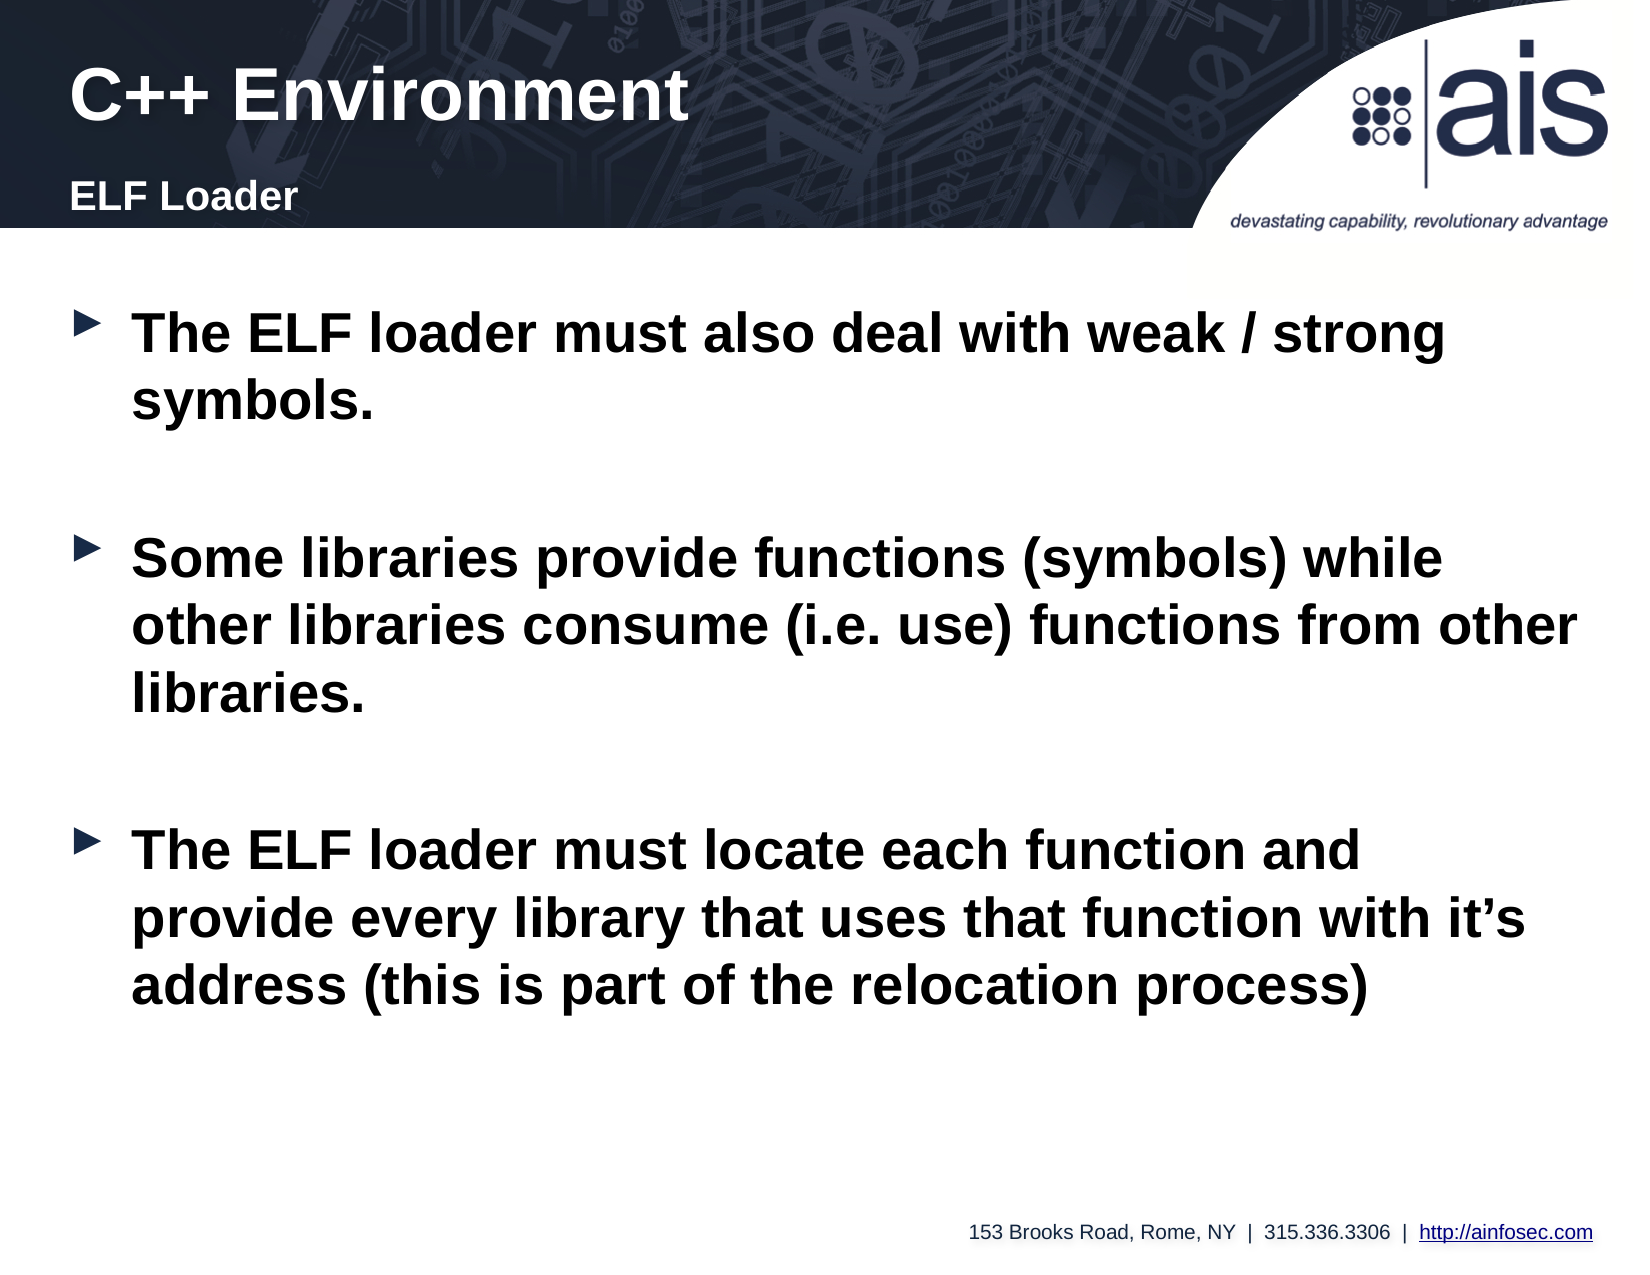

C++ Environment
ELF Loader
The ELF loader must also deal with weak / strong symbols.

Some libraries provide functions (symbols) while other libraries consume (i.e. use) functions from other libraries.

The ELF loader must locate each function and provide every library that uses that function with it’s address (this is part of the relocation process)